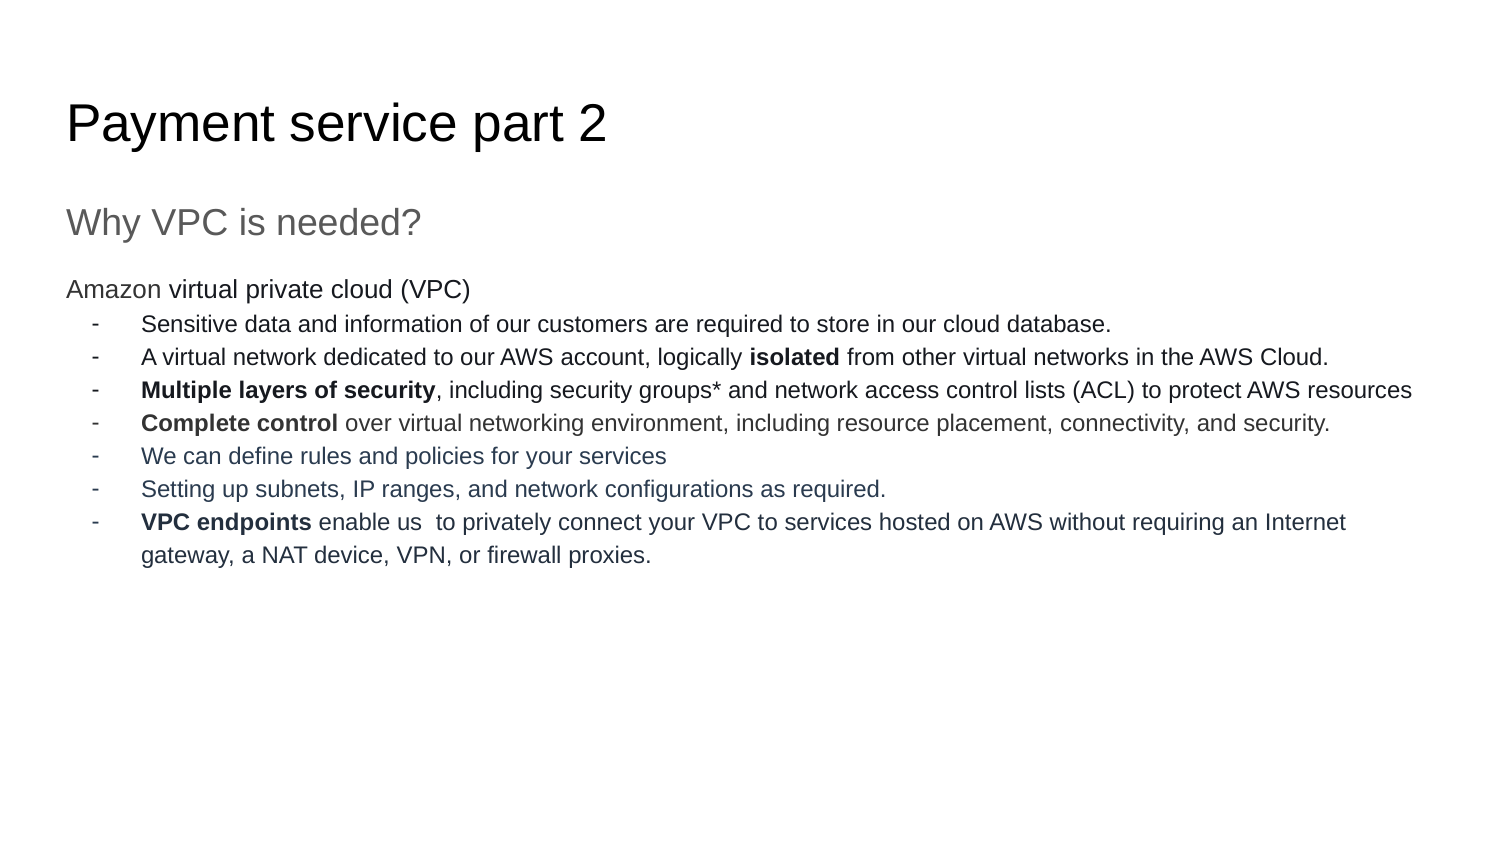

# Payment service part 2
Why VPC is needed?
Amazon virtual private cloud (VPC)
Sensitive data and information of our customers are required to store in our cloud database.
A virtual network dedicated to our AWS account, logically isolated from other virtual networks in the AWS Cloud.
Multiple layers of security, including security groups* and network access control lists (ACL) to protect AWS resources
Complete control over virtual networking environment, including resource placement, connectivity, and security.
We can define rules and policies for your services
Setting up subnets, IP ranges, and network configurations as required.
VPC endpoints enable us  to privately connect your VPC to services hosted on AWS without requiring an Internet gateway, a NAT device, VPN, or firewall proxies.